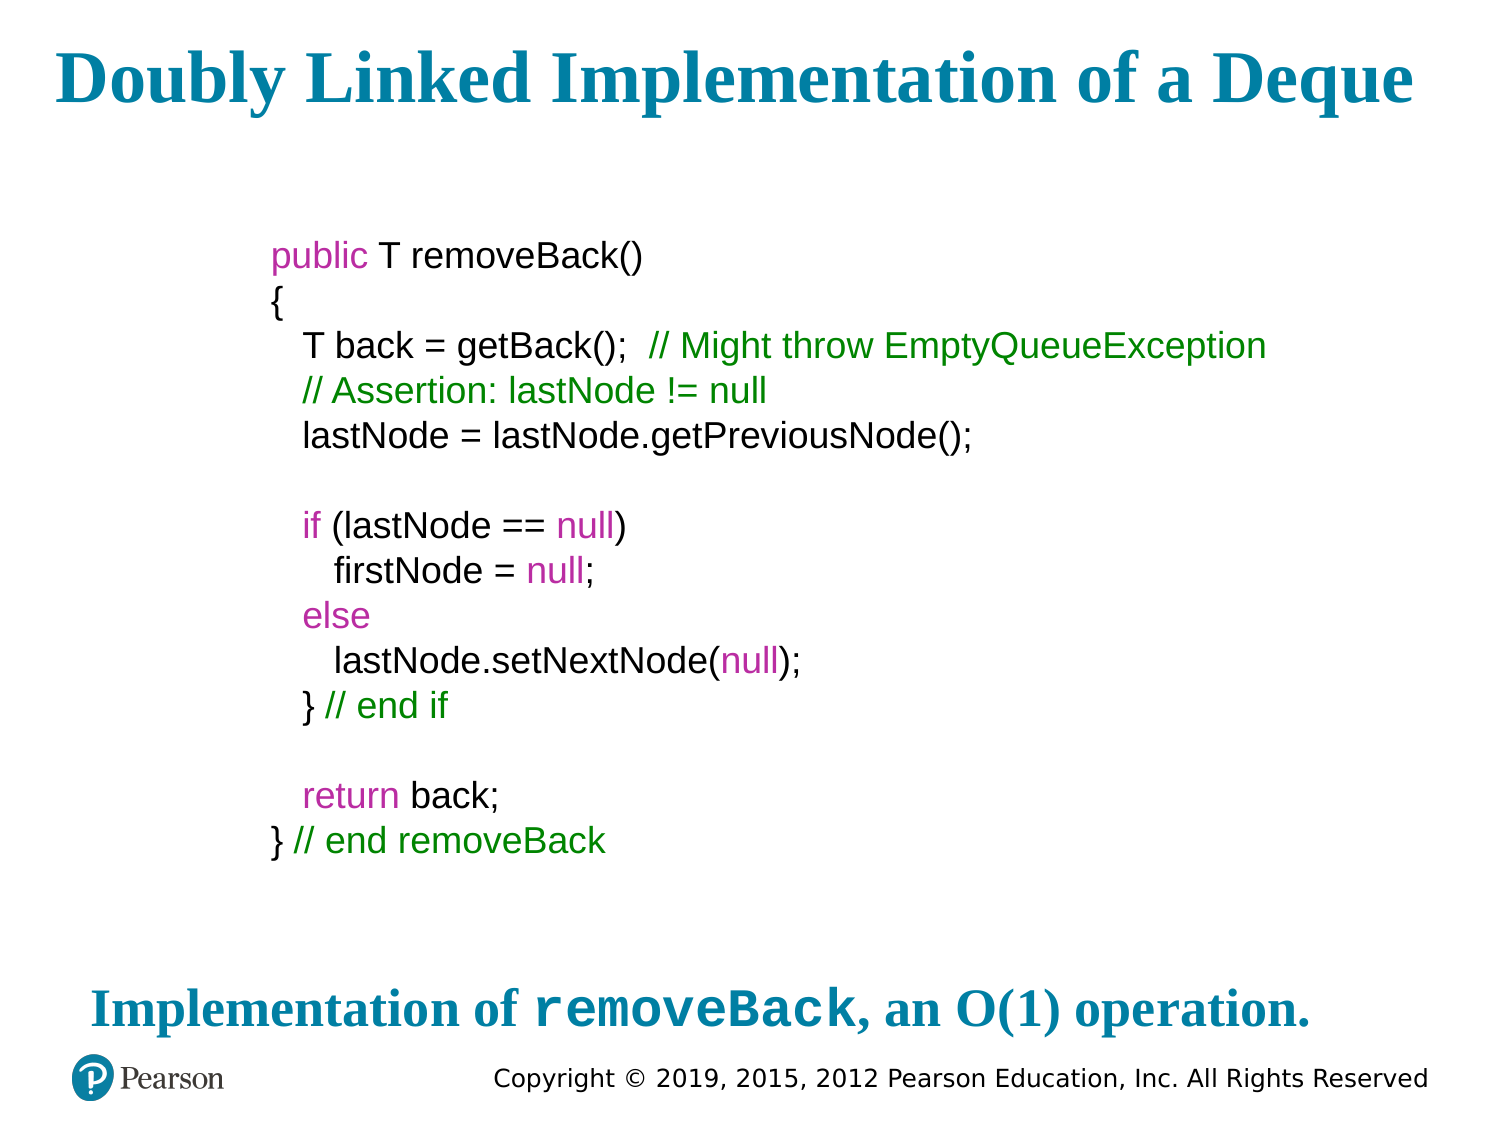

# Doubly Linked Implementation of a Deque
public T removeBack()
{
   T back = getBack();  // Might throw EmptyQueueException
   // Assertion: lastNode != null
   lastNode = lastNode.getPreviousNode();

   if (lastNode == null)
      firstNode = null;
   else
      lastNode.setNextNode(null);
   } // end if

   return back;
} // end removeBack
Implementation of removeBack, an O(1) operation.